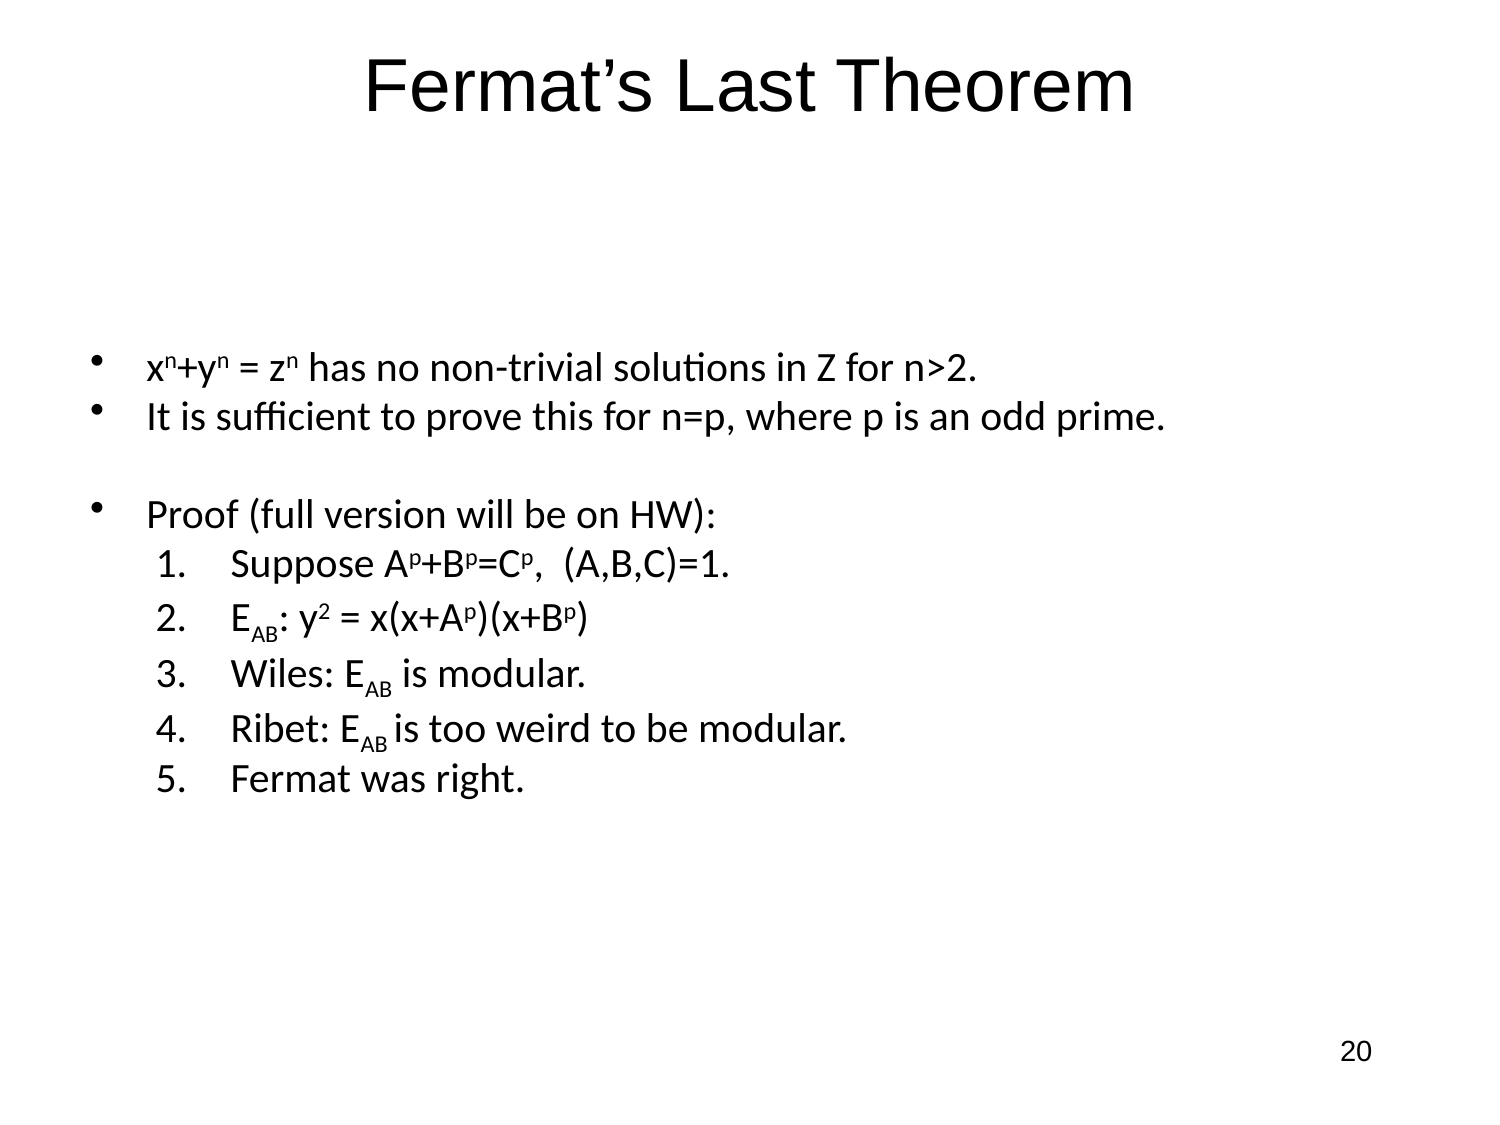

# Fermat’s Last Theorem
xn+yn = zn has no non-trivial solutions in Z for n>2.
It is sufficient to prove this for n=p, where p is an odd prime.

Proof (full version will be on HW):
Suppose Ap+Bp=Cp,  (A,B,C)=1.
EAB: y2 = x(x+Ap)(x+Bp)
Wiles: EAB is modular.
Ribet: EAB is too weird to be modular.
Fermat was right.

20